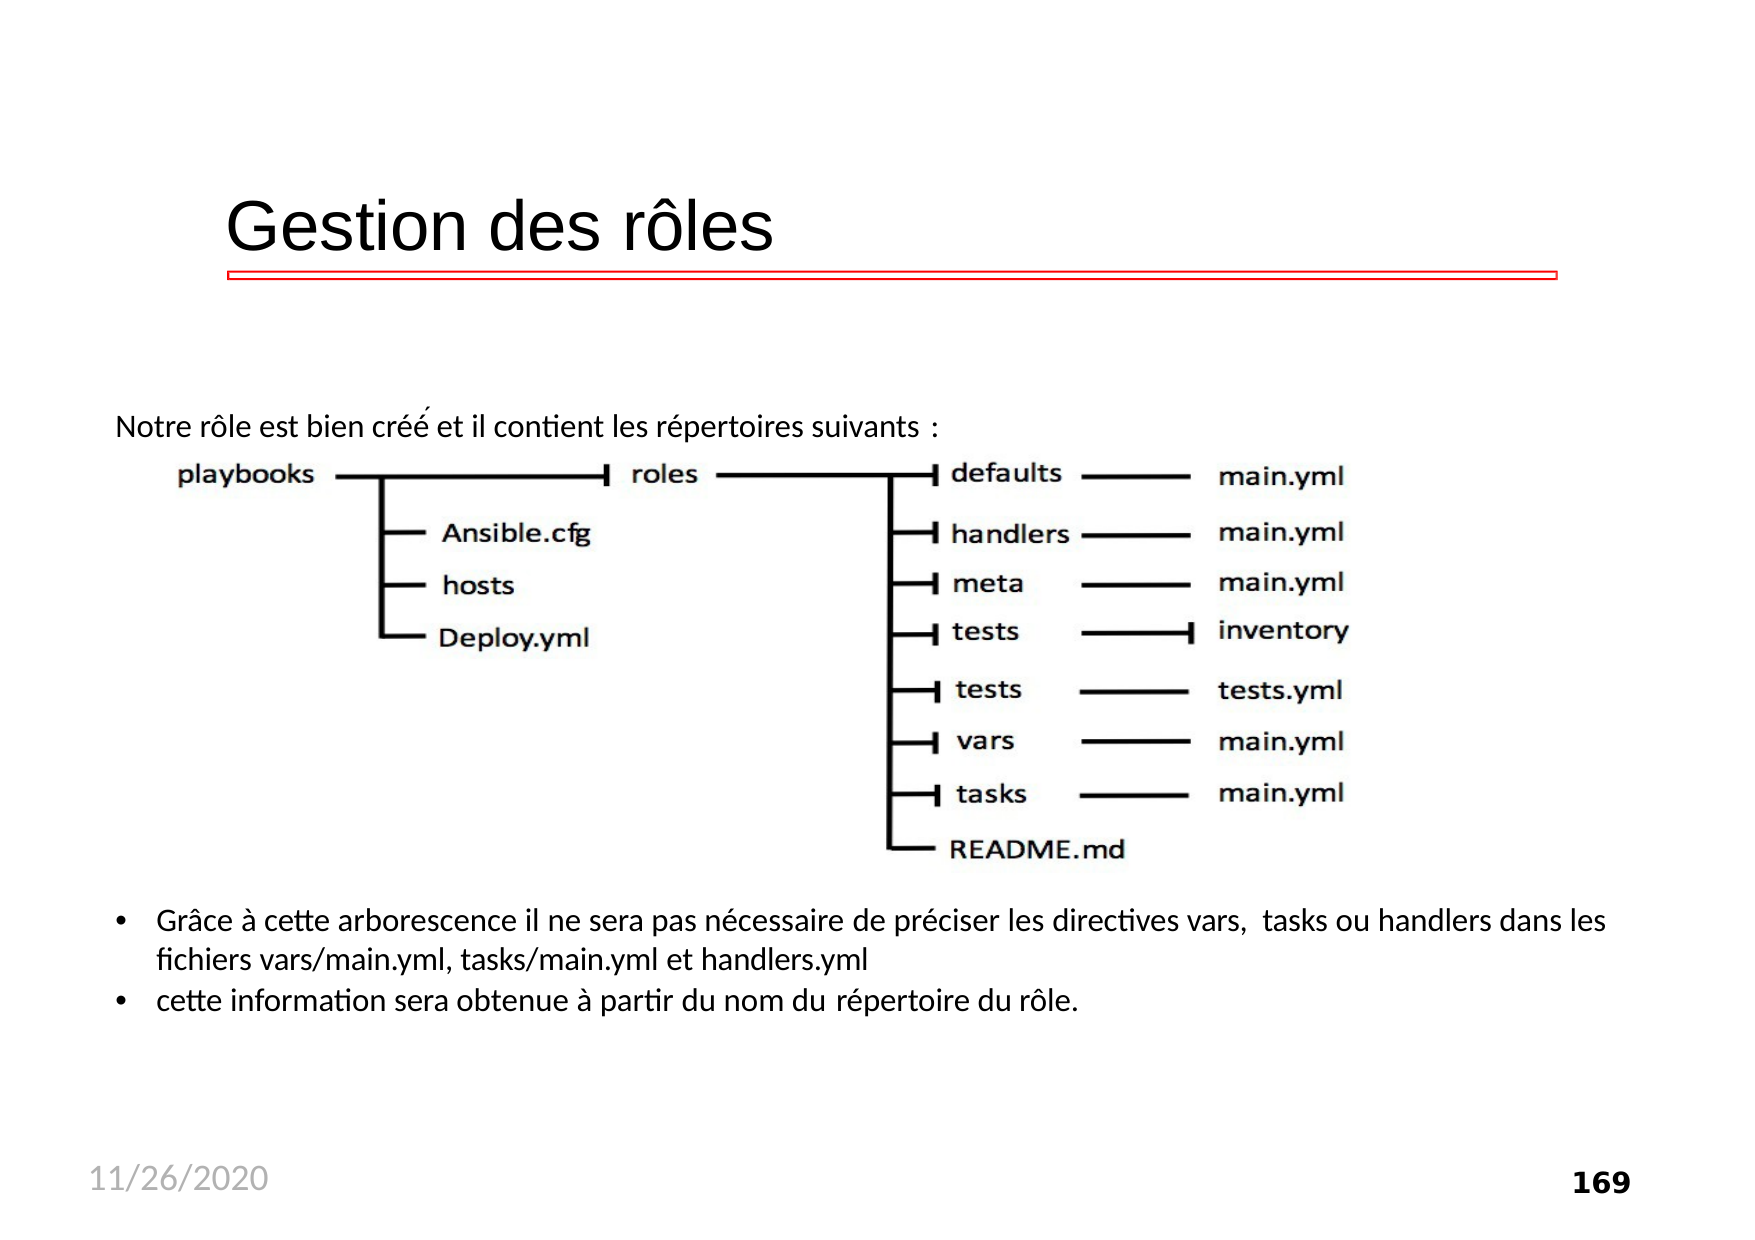

# Gestion des rôles
Notre rôle est bien créé́ et il contient les répertoires suivants :

Grâce à cette arborescence il ne sera pas nécessaire de préciser les directives vars,  tasks ou handlers dans les fichiers vars/main.yml, tasks/main.yml et handlers.yml
cette information sera obtenue à partir du nom du répertoire du rôle.
11/26/2020
169